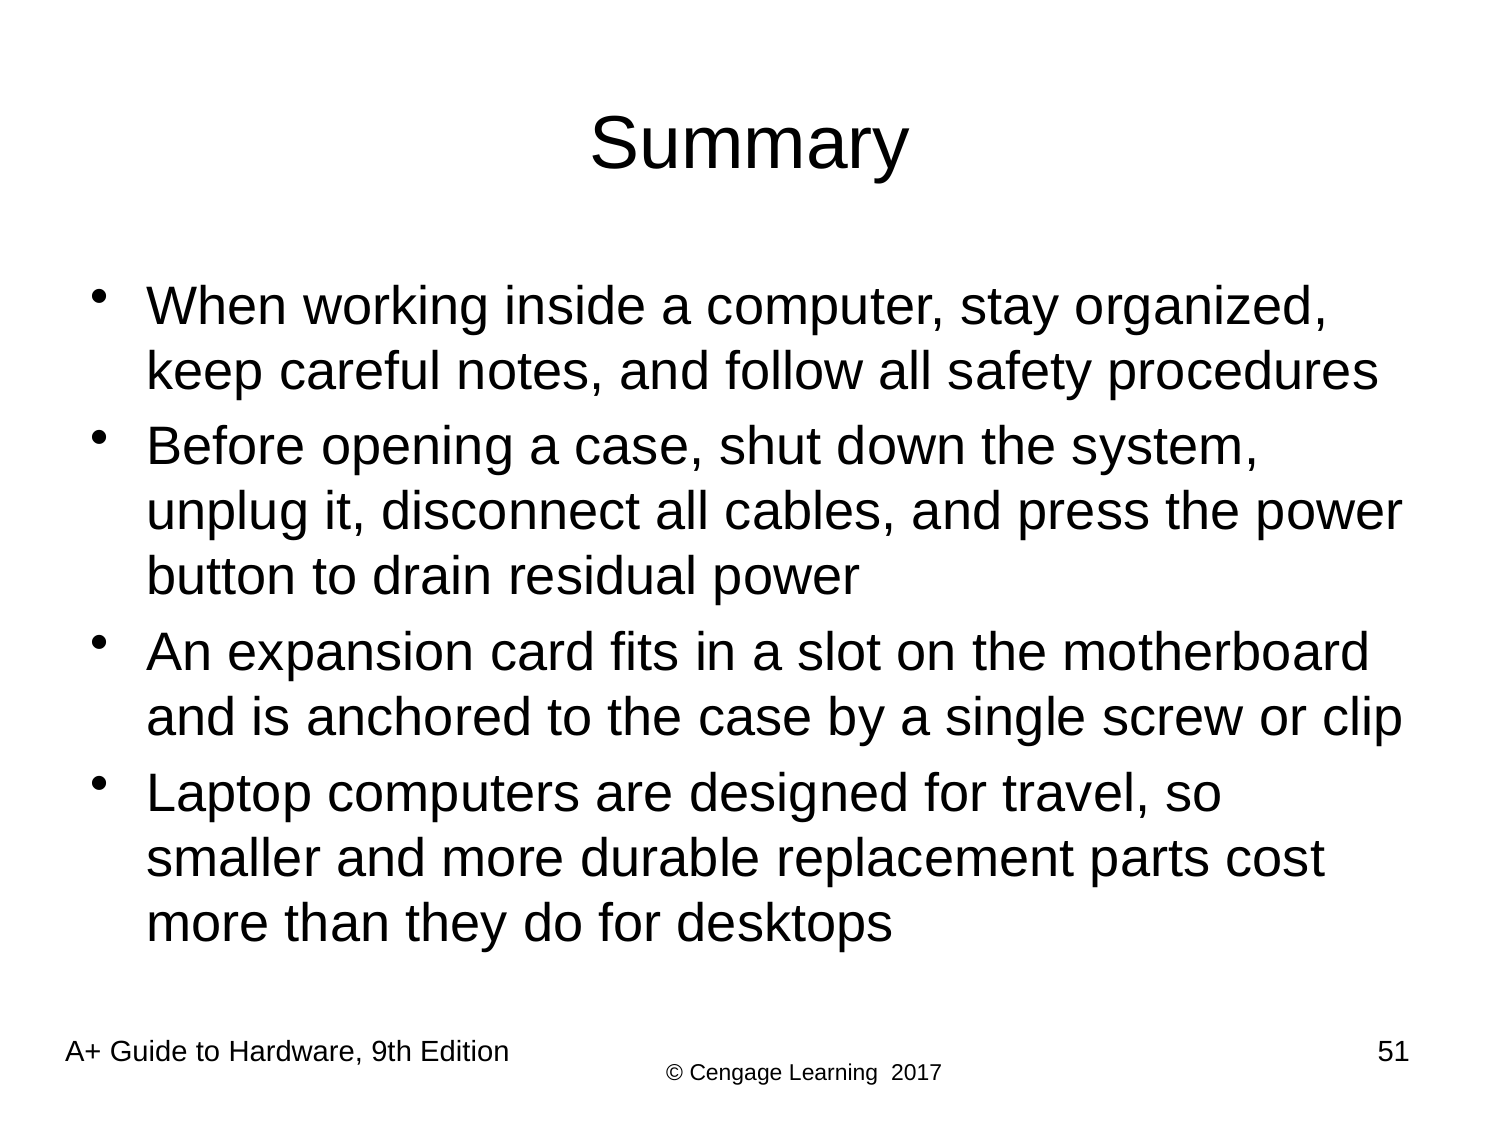

# Summary
When working inside a computer, stay organized, keep careful notes, and follow all safety procedures
Before opening a case, shut down the system, unplug it, disconnect all cables, and press the power button to drain residual power
An expansion card fits in a slot on the motherboard and is anchored to the case by a single screw or clip
Laptop computers are designed for travel, so smaller and more durable replacement parts cost more than they do for desktops
51
A+ Guide to Hardware, 9th Edition